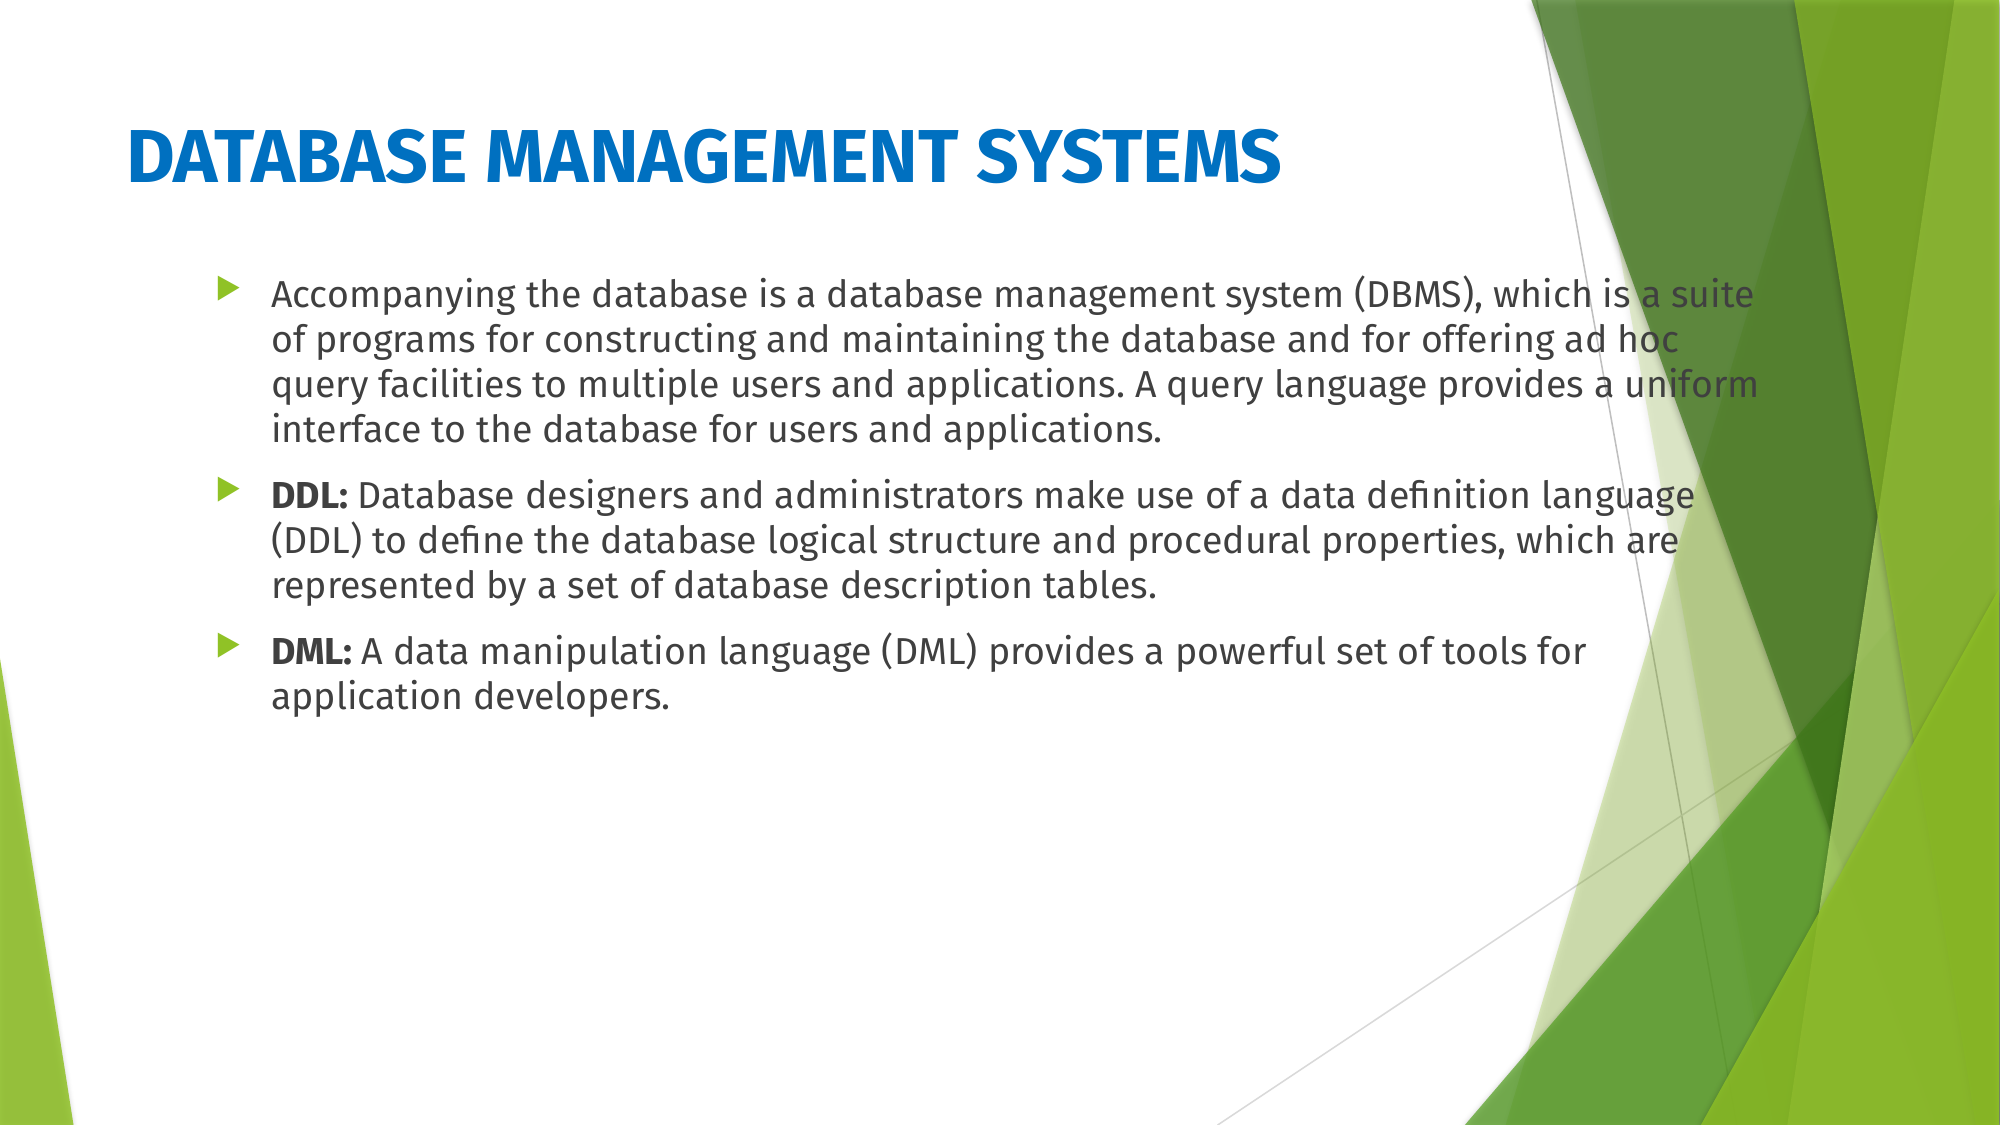

# DATABASE MANAGEMENT SYSTEMS
Accompanying the database is a database management system (DBMS), which is a suite of programs for constructing and maintaining the database and for offering ad hoc query facilities to multiple users and applications. A query language provides a uniform interface to the database for users and applications.
DDL: Database designers and administrators make use of a data definition language (DDL) to define the database logical structure and procedural properties, which are represented by a set of database description tables.
DML: A data manipulation language (DML) provides a powerful set of tools for application developers.